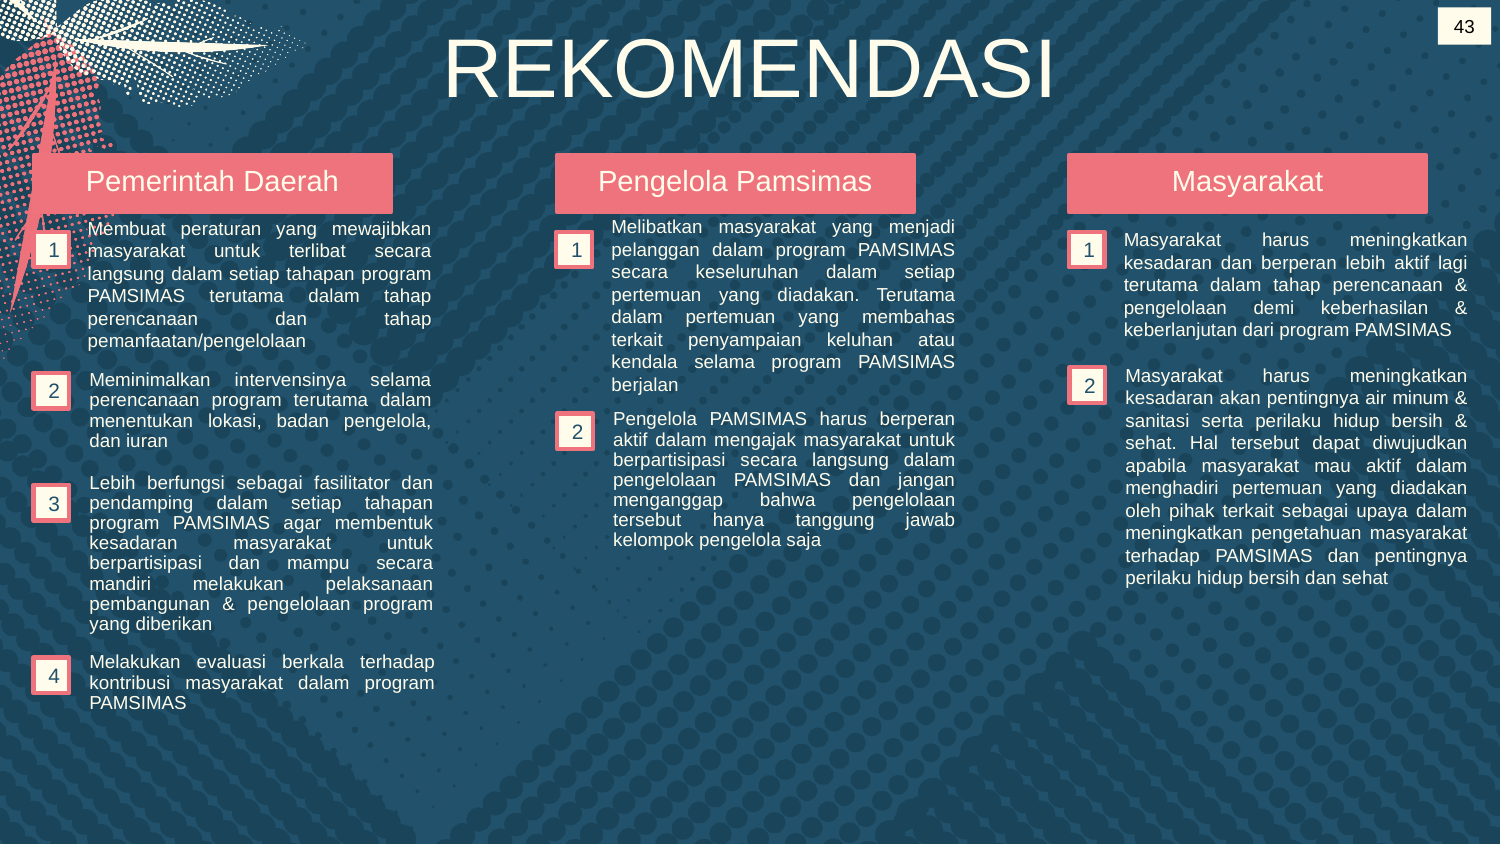

# REKOMENDASI
43
Pemerintah Daerah
Pengelola Pamsimas
Masyarakat
1
1
1
Membuat peraturan yang mewajibkan masyarakat untuk terlibat secara langsung dalam setiap tahapan program PAMSIMAS terutama dalam tahap perencanaan dan tahap pemanfaatan/pengelolaan
Masyarakat harus meningkatkan kesadaran dan berperan lebih aktif lagi terutama dalam tahap perencanaan & pengelolaan demi keberhasilan & keberlanjutan dari program PAMSIMAS
Melibatkan masyarakat yang menjadi pelanggan dalam program PAMSIMAS secara keseluruhan dalam setiap pertemuan yang diadakan. Terutama dalam pertemuan yang membahas terkait penyampaian keluhan atau kendala selama program PAMSIMAS berjalan
2
Meminimalkan intervensinya selama perencanaan program terutama dalam menentukan lokasi, badan pengelola, dan iuran
2
2
Masyarakat harus meningkatkan kesadaran akan pentingnya air minum & sanitasi serta perilaku hidup bersih & sehat. Hal tersebut dapat diwujudkan apabila masyarakat mau aktif dalam menghadiri pertemuan yang diadakan oleh pihak terkait sebagai upaya dalam meningkatkan pengetahuan masyarakat terhadap PAMSIMAS dan pentingnya perilaku hidup bersih dan sehat
Pengelola PAMSIMAS harus berperan aktif dalam mengajak masyarakat untuk berpartisipasi secara langsung dalam pengelolaan PAMSIMAS dan jangan menganggap bahwa pengelolaan tersebut hanya tanggung jawab kelompok pengelola saja
3
Lebih berfungsi sebagai fasilitator dan pendamping dalam setiap tahapan program PAMSIMAS agar membentuk kesadaran masyarakat untuk berpartisipasi dan mampu secara mandiri melakukan pelaksanaan pembangunan & pengelolaan program yang diberikan
Melakukan evaluasi berkala terhadap kontribusi masyarakat dalam program PAMSIMAS
4